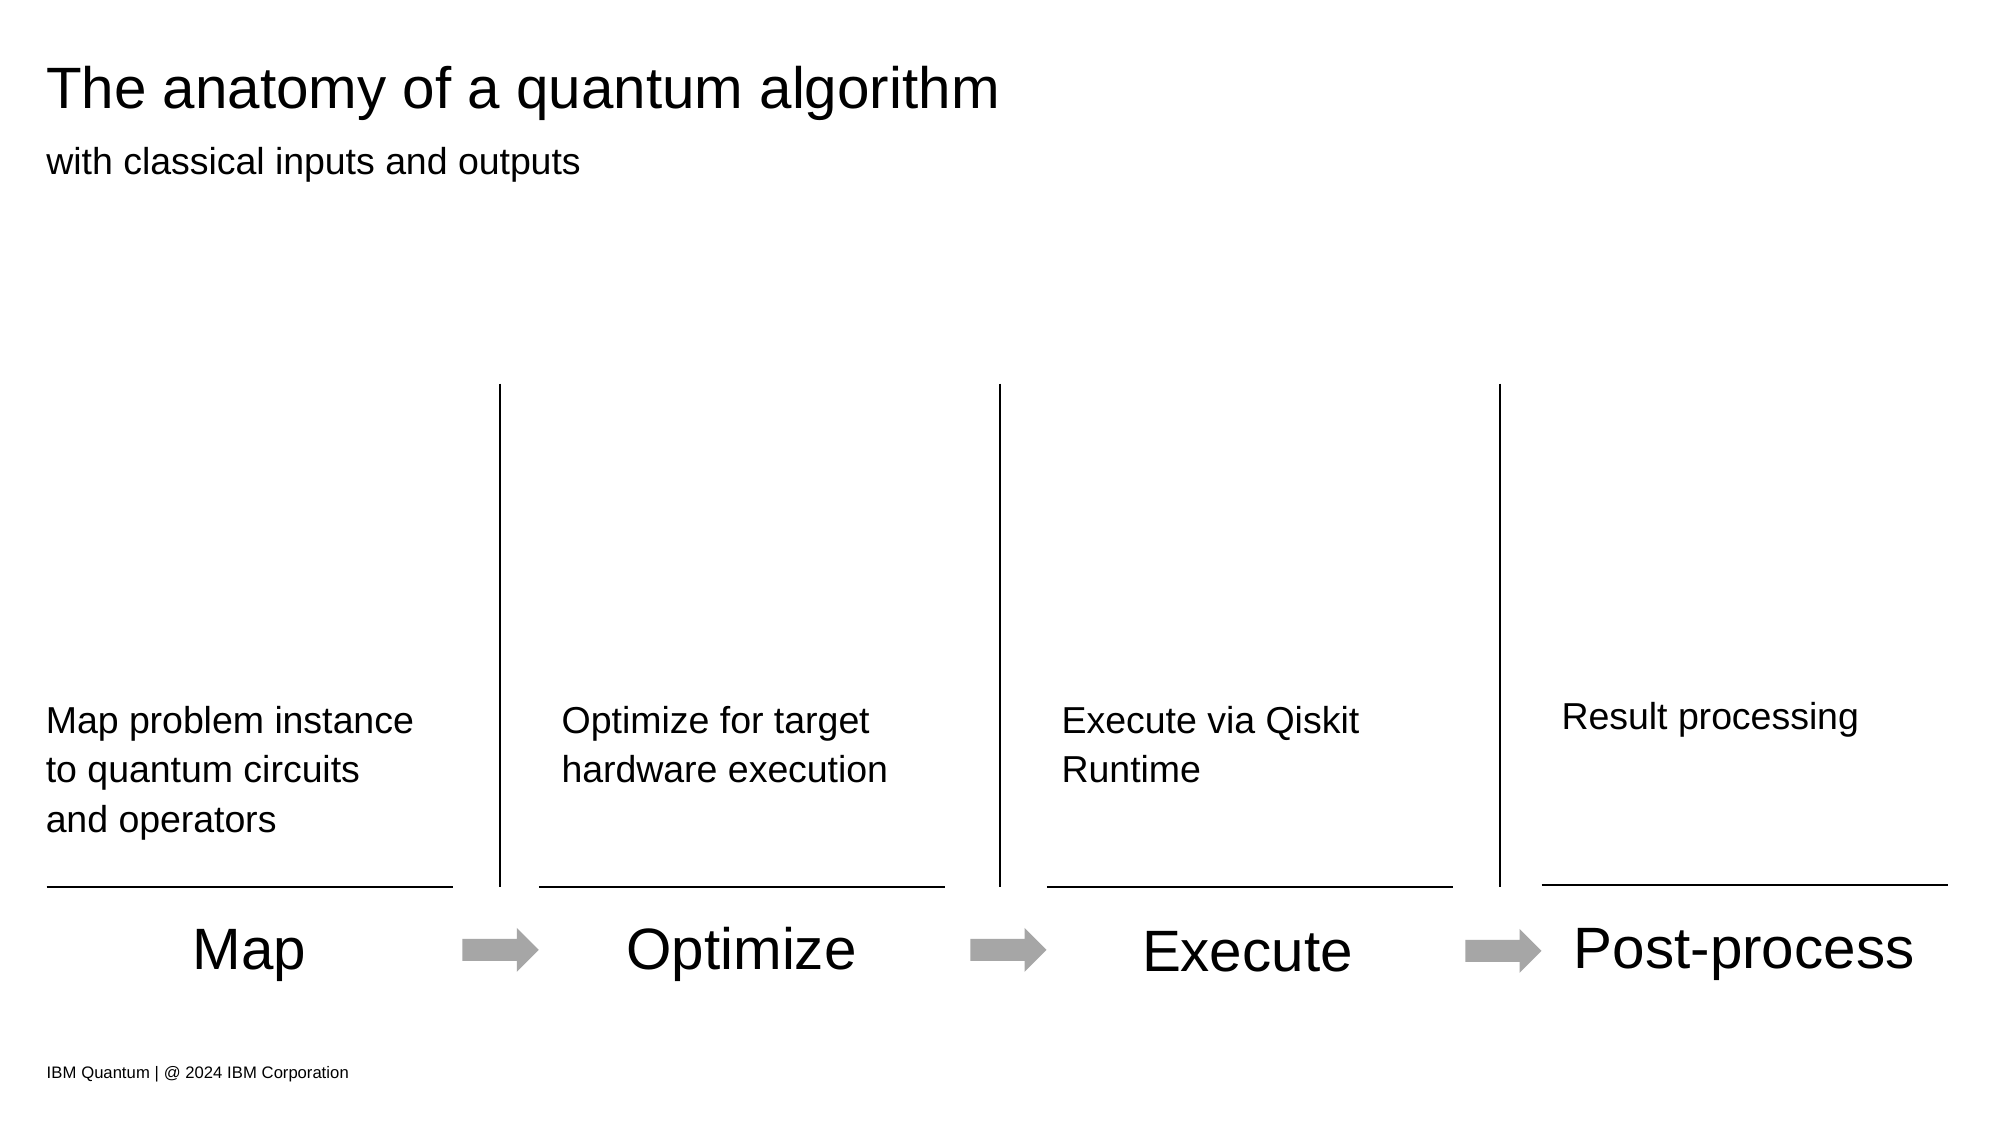

The anatomy of a quantum algorithm
with classical inputs and outputs
Result processing
Map problem instance to quantum circuits and operators
Optimize for target hardware execution
Execute via Qiskit Runtime
Post-process
Map
Optimize
Execute

IBM Quantum | @ 2024 IBM Corporation